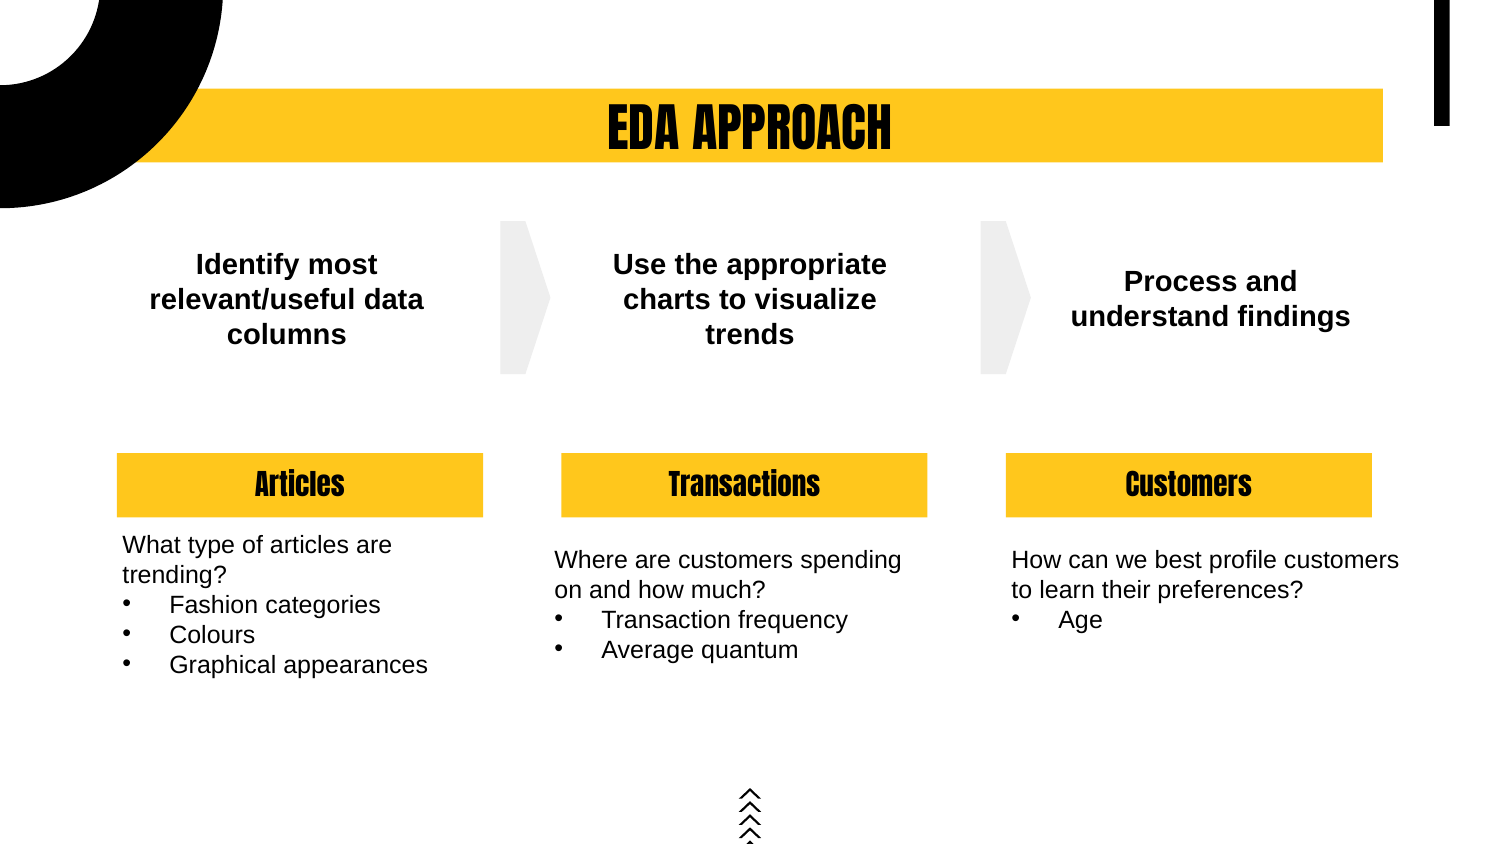

# EDA APPROACH

Identify most relevant/useful data columns
Use the appropriate charts to visualize trends
Process and understand findings
Articles
Transactions
Customers
What type of articles are trending?
Fashion categories
Colours
Graphical appearances
Where are customers spending on and how much?
Transaction frequency
Average quantum
How can we best profile customers to learn their preferences?
Age